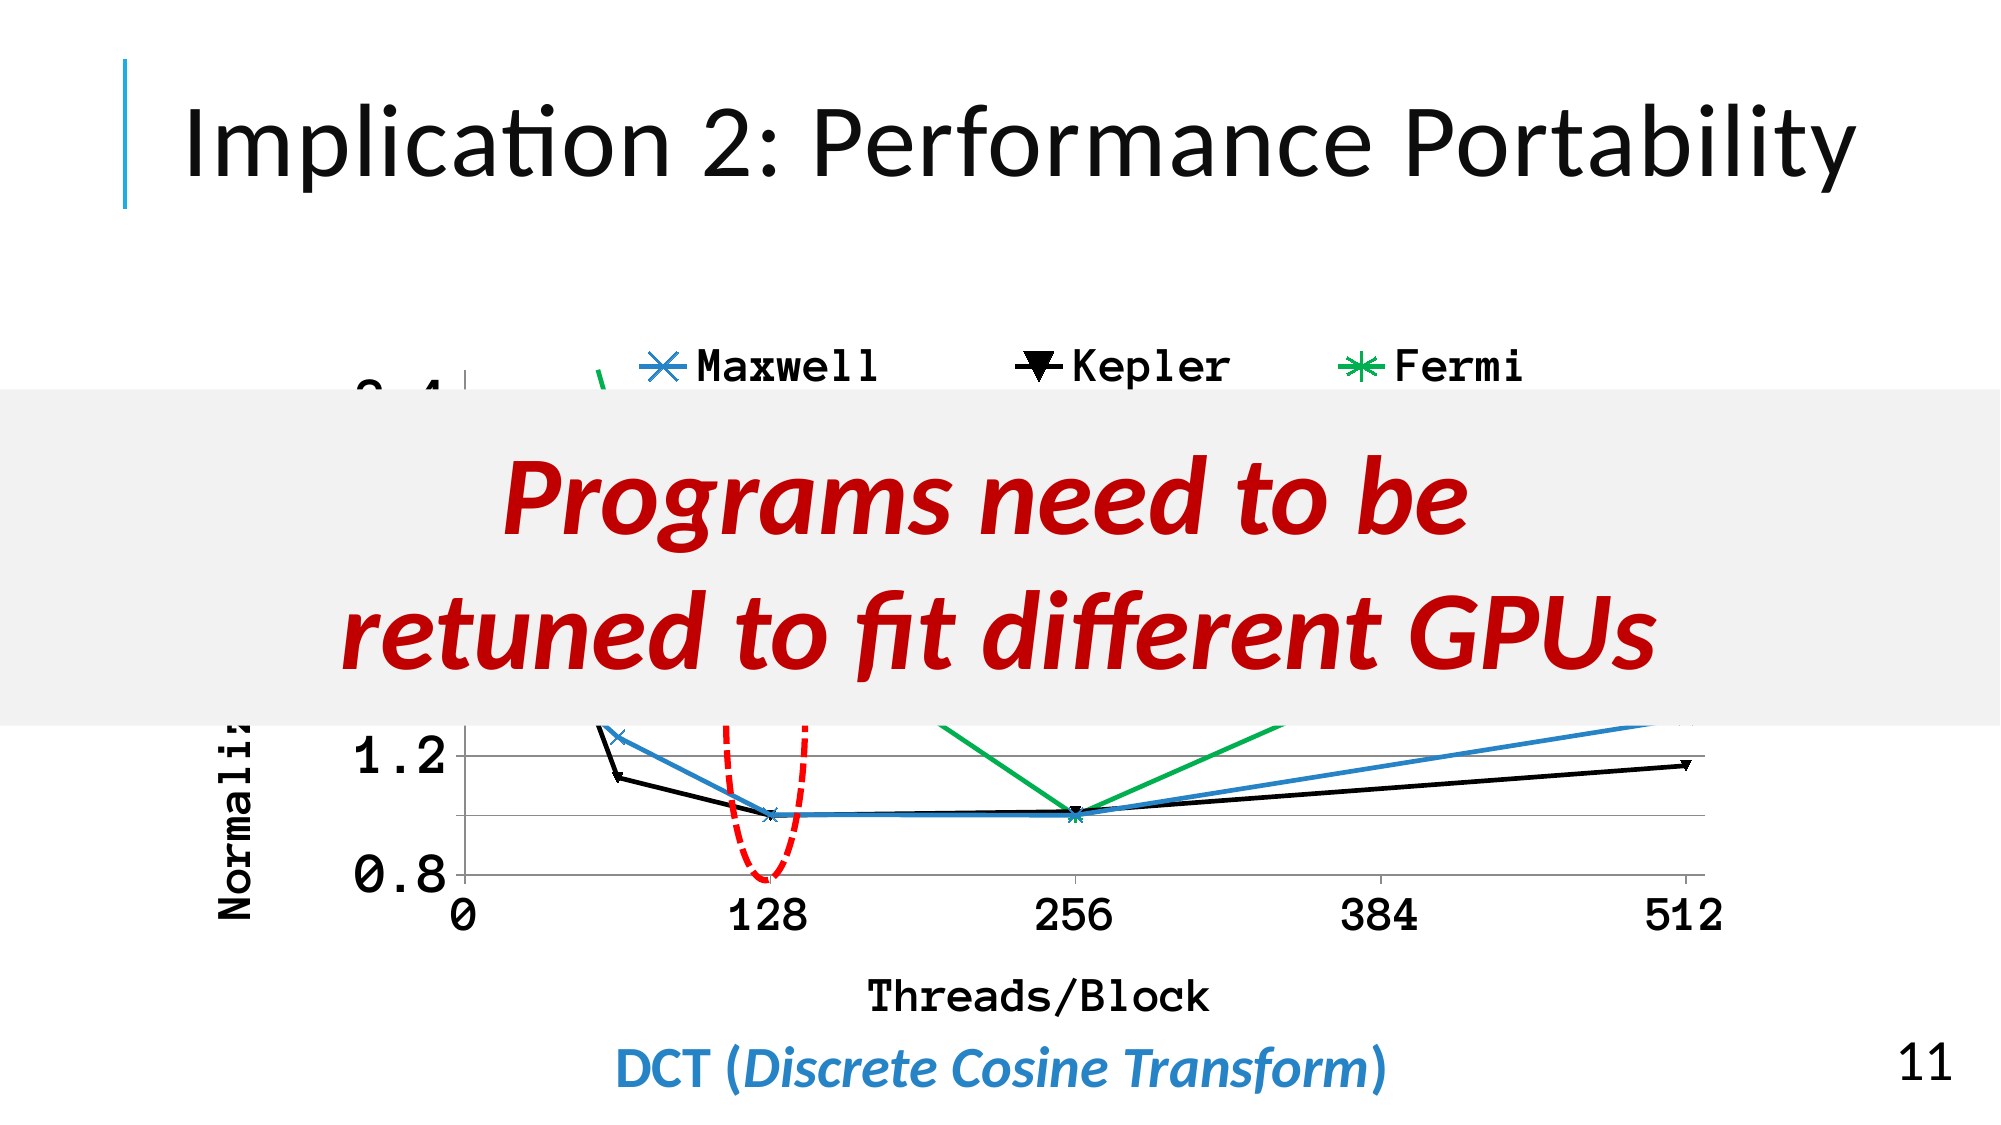

# Implication 2: Performance Portability

### Chart

| Category | Maxwell  | Kepler | Fermi |
|---|---|---|---|
Programs need to be
retuned to fit different GPUs

11
DCT (Discrete Cosine Transform)